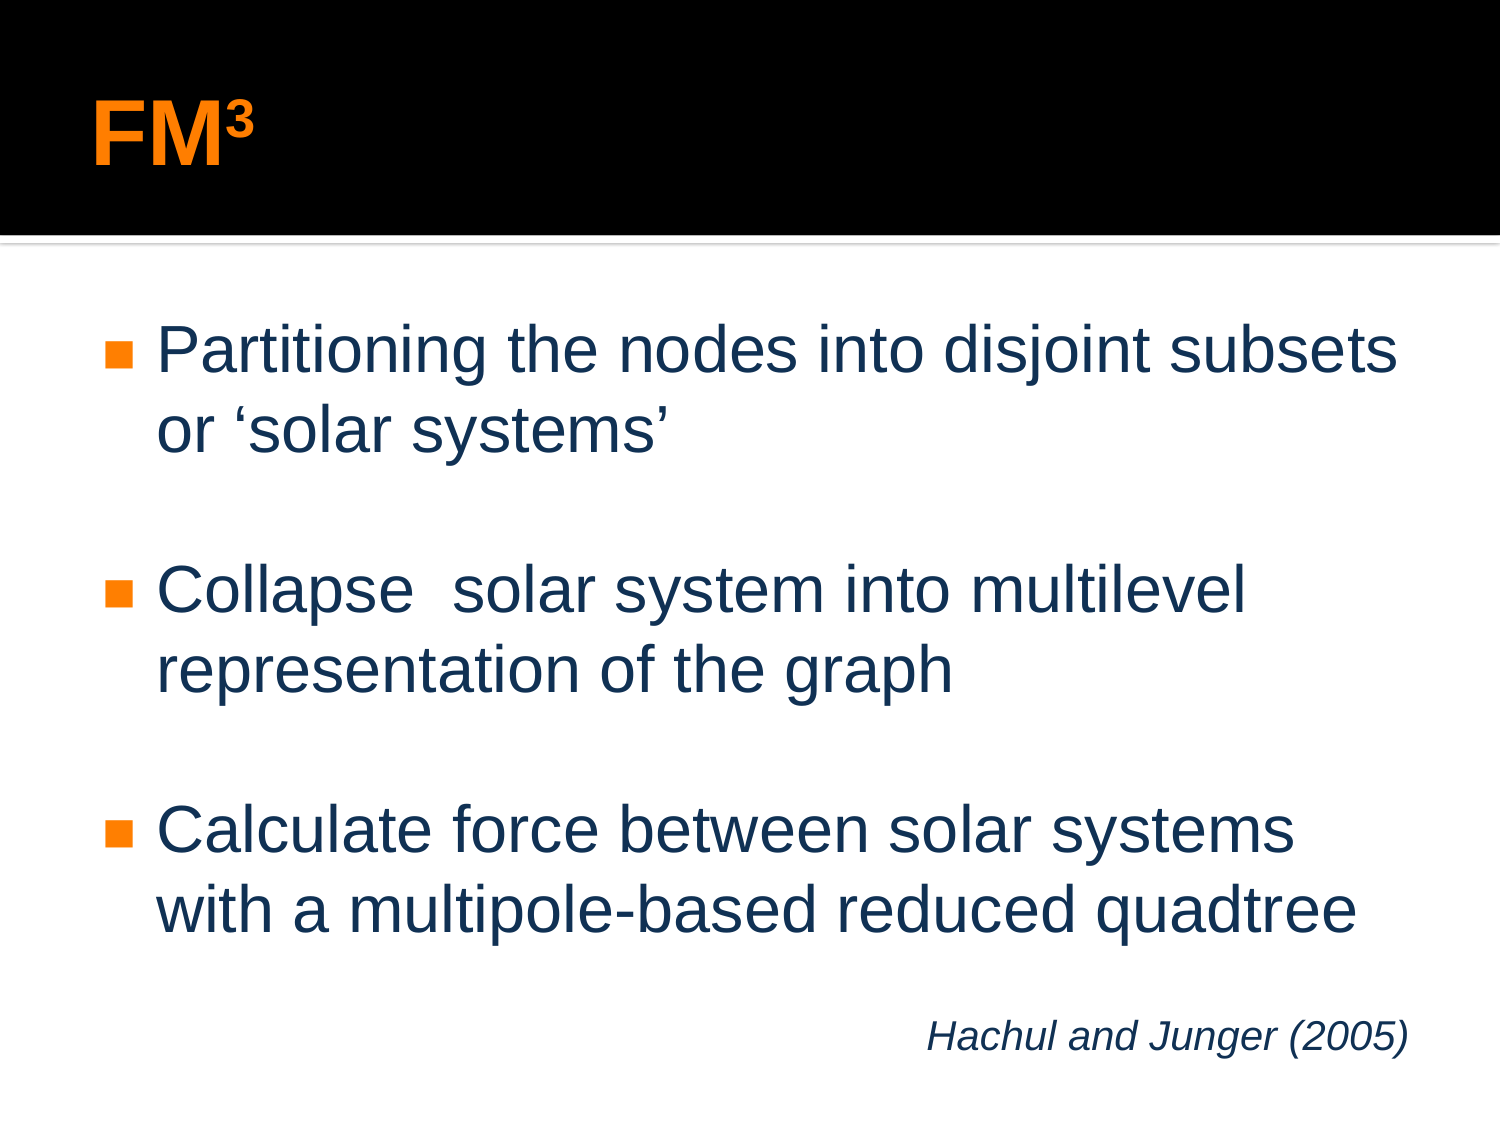

# FM3
Partitioning the nodes into disjoint subsets or ‘solar systems’
Collapse  solar system into multilevel representation of the graph
Calculate force between solar systems with a multipole-based reduced quadtree
Hachul and Junger (2005)